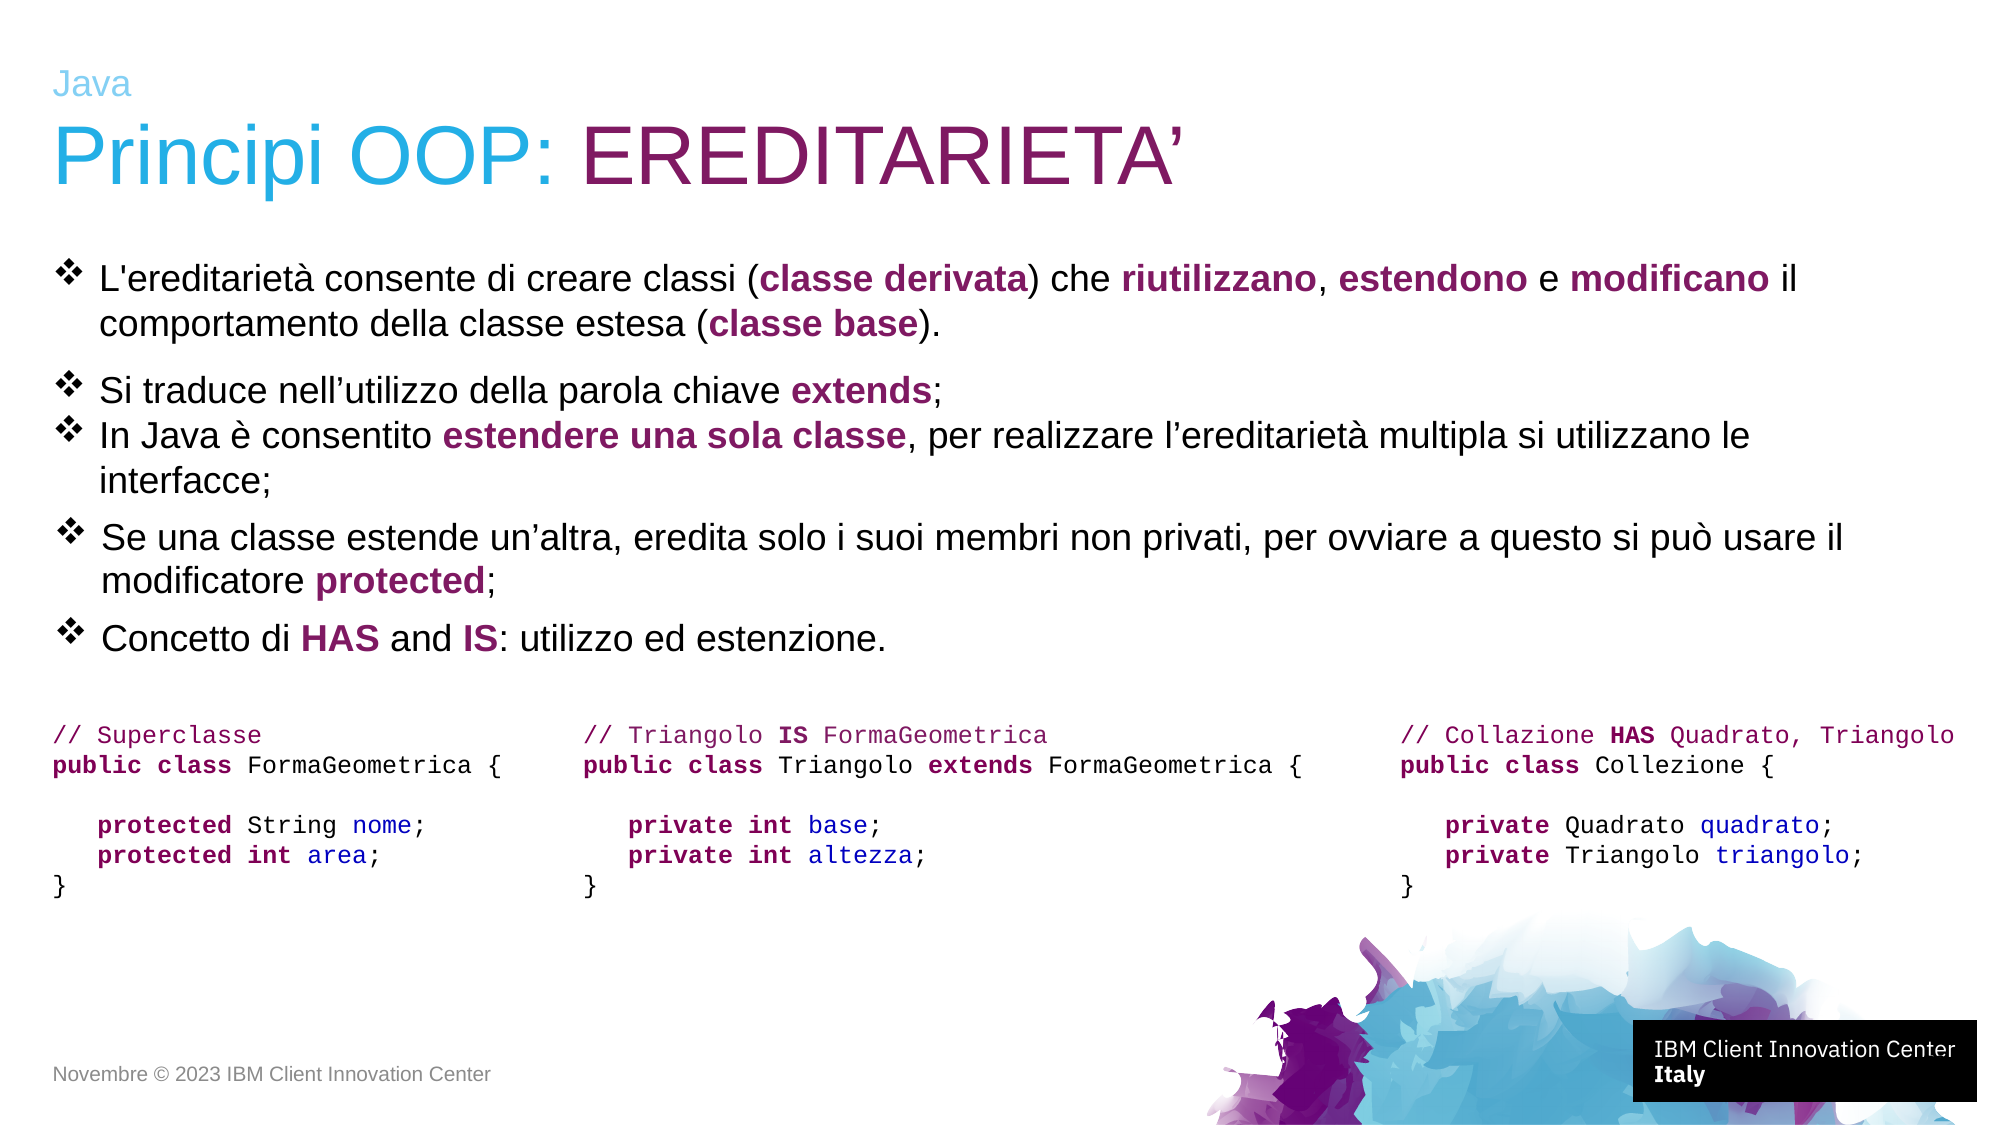

Java
# Principi OOP: EREDITARIETA’
L'ereditarietà consente di creare classi (classe derivata) che riutilizzano, estendono e modificano il comportamento della classe estesa (classe base).
Si traduce nell’utilizzo della parola chiave extends;
In Java è consentito estendere una sola classe, per realizzare l’ereditarietà multipla si utilizzano le interfacce;
Se una classe estende un’altra, eredita solo i suoi membri non privati, per ovviare a questo si può usare il modificatore protected;
Concetto di HAS and IS: utilizzo ed estenzione.
// Superclasse
public class FormaGeometrica {

   protected String nome;
   protected int area;
}
// Collazione HAS Quadrato, Triangolo
public class Collezione {

   private Quadrato quadrato;
   private Triangolo triangolo;
}
// Triangolo IS FormaGeometrica
public class Triangolo extends FormaGeometrica {

   private int base;
   private int altezza;
}
53
Novembre © 2023 IBM Client Innovation Center